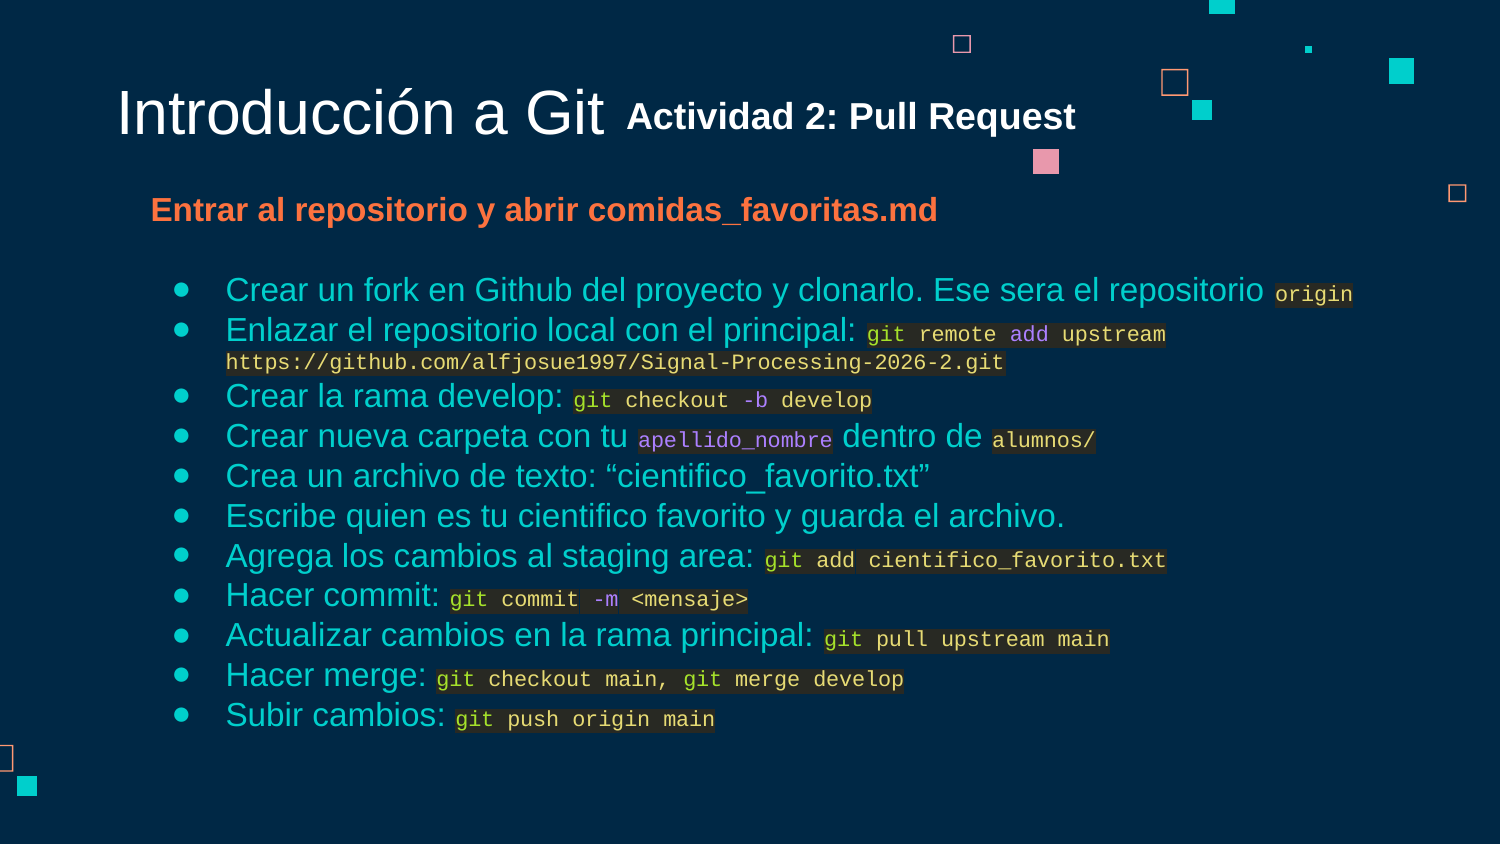

# Introducción a Git
Actividad 2: Pull Request
Entrar al repositorio y abrir comidas_favoritas.md

Crear un fork en Github del proyecto y clonarlo. Ese sera el repositorio origin
Enlazar el repositorio local con el principal: git remote add upstream https://github.com/alfjosue1997/Signal-Processing-2026-2.git
Crear la rama develop: git checkout -b develop
Crear nueva carpeta con tu apellido_nombre dentro de alumnos/
Crea un archivo de texto: “cientifico_favorito.txt”
Escribe quien es tu cientifico favorito y guarda el archivo.
Agrega los cambios al staging area: git add cientifico_favorito.txt
Hacer commit: git commit -m <mensaje>
Actualizar cambios en la rama principal: git pull upstream main
Hacer merge: git checkout main, git merge develop
Subir cambios: git push origin main